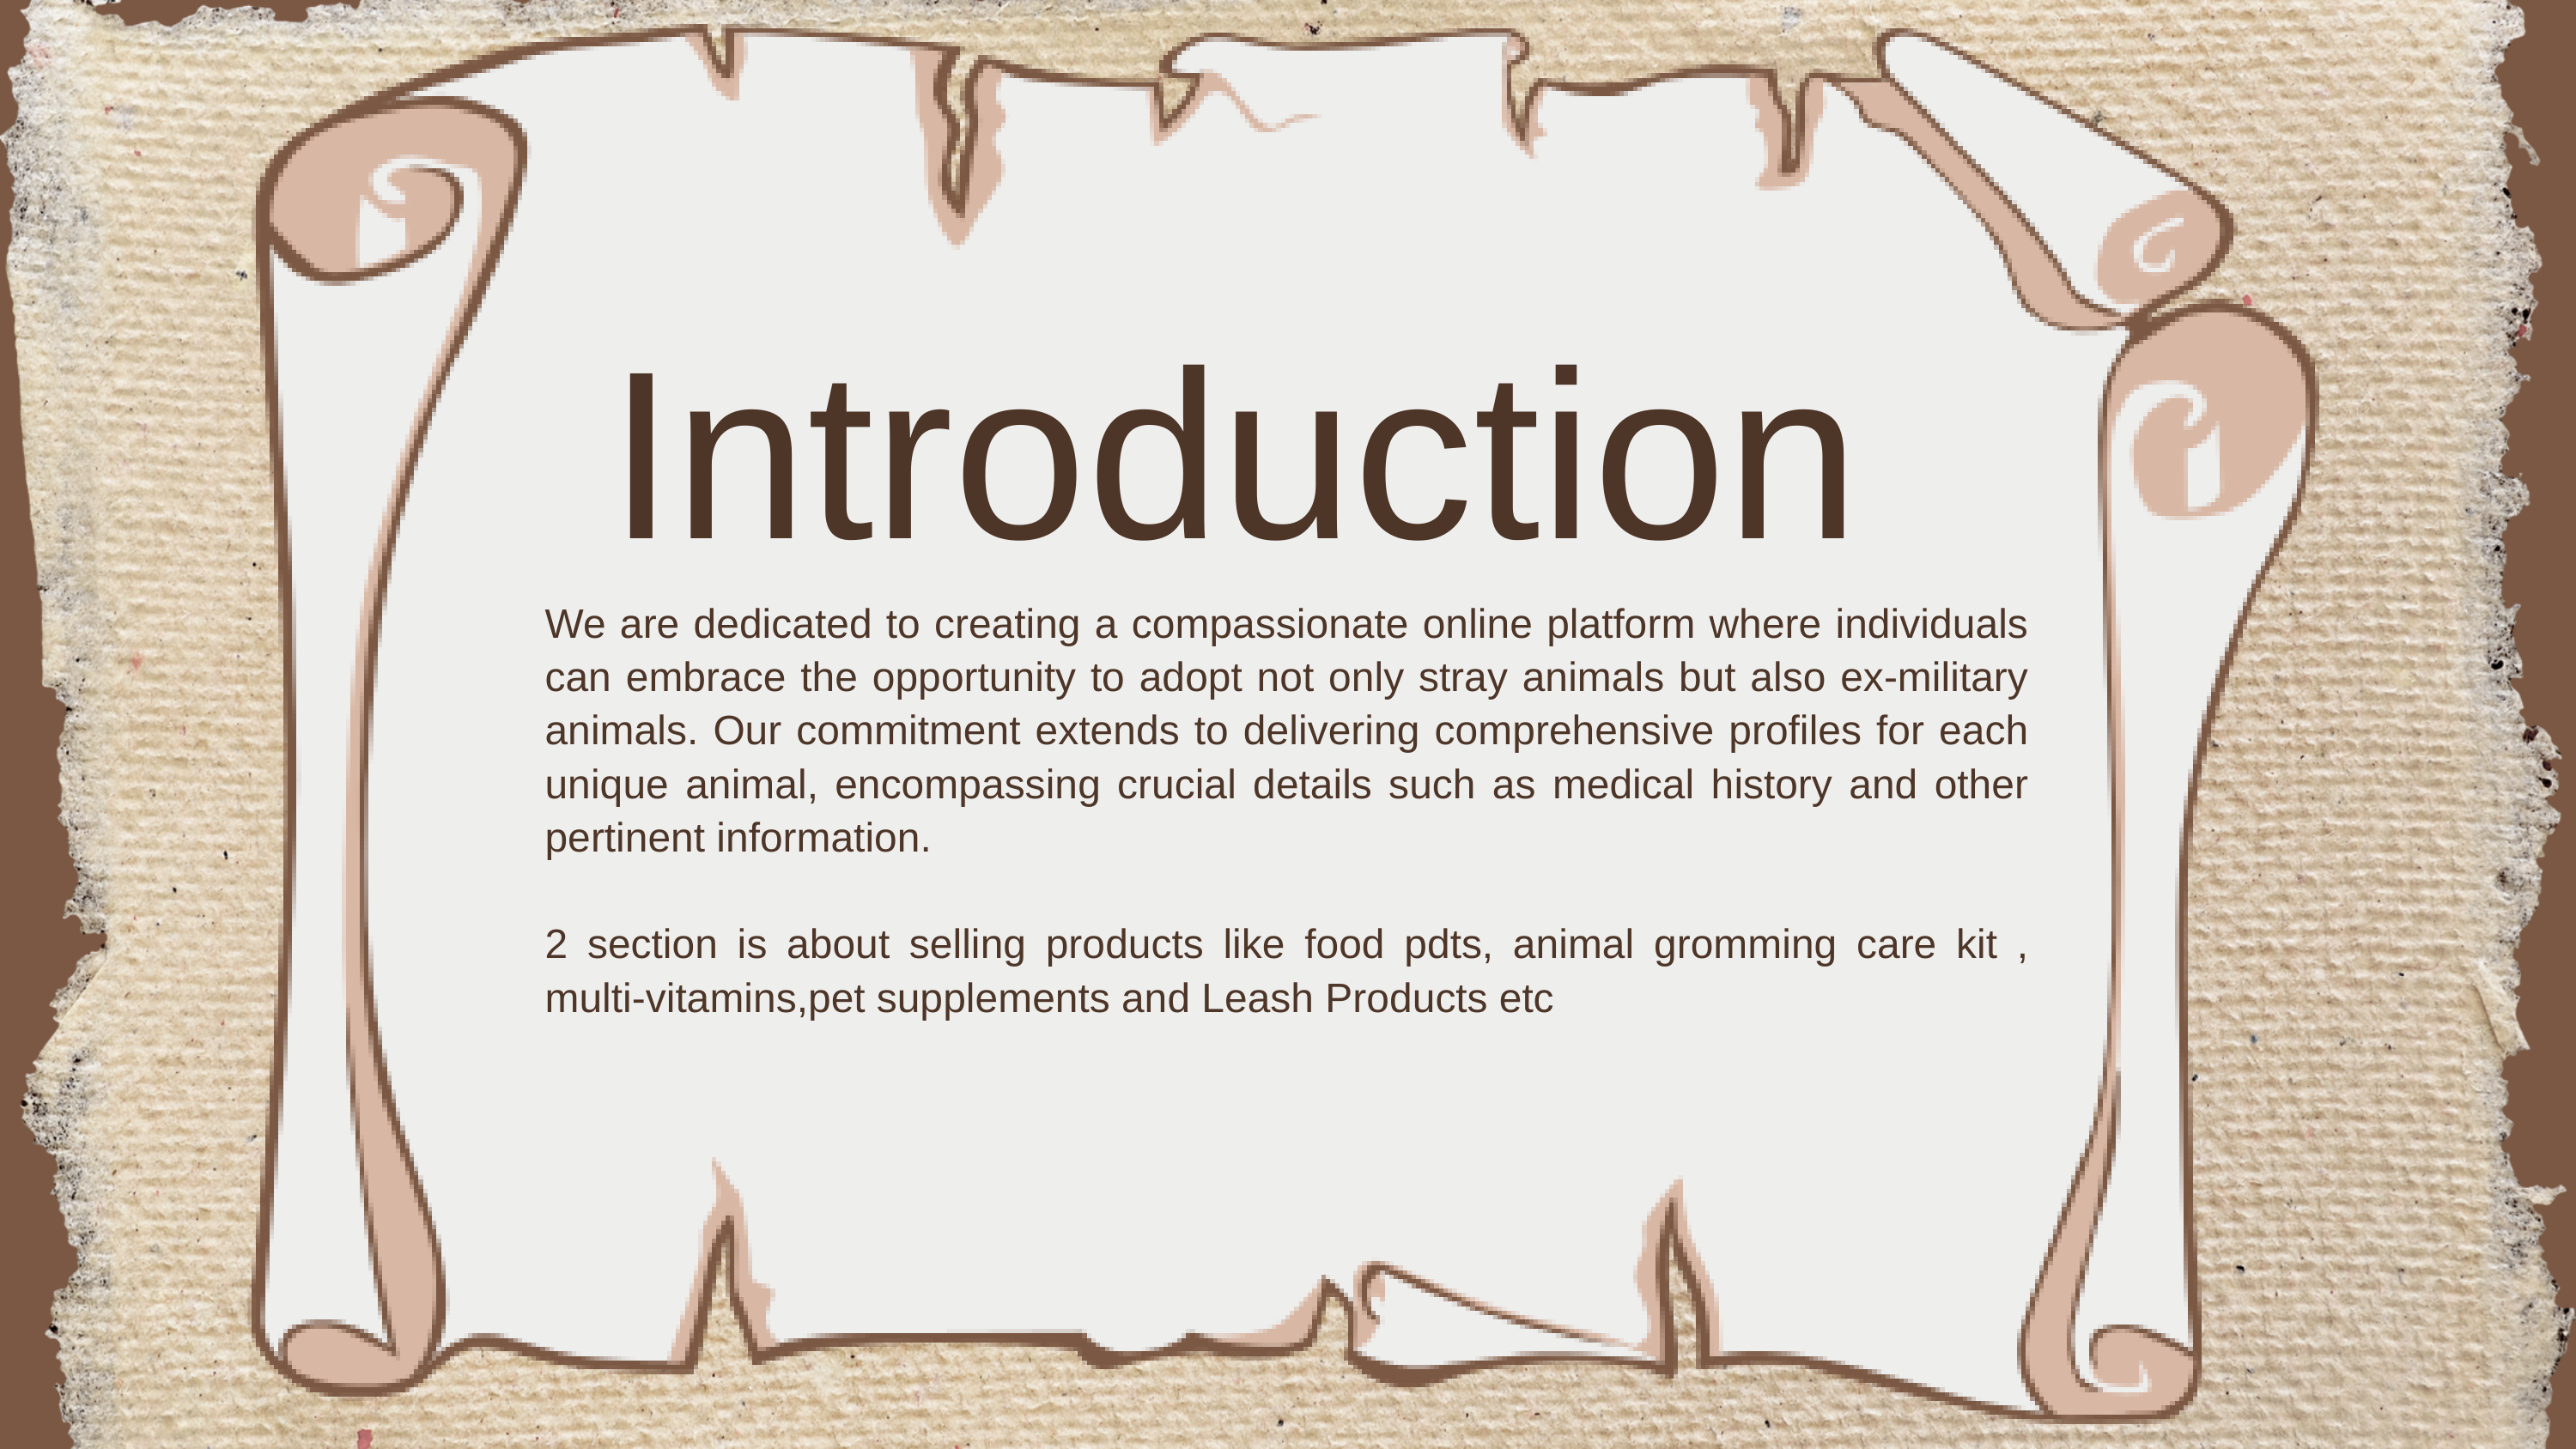

Introduction
We are dedicated to creating a compassionate online platform where individuals can embrace the opportunity to adopt not only stray animals but also ex-military animals. Our commitment extends to delivering comprehensive profiles for each unique animal, encompassing crucial details such as medical history and other pertinent information.

2 section is about selling products like food pdts, animal gromming care kit , multi-vitamins,pet supplements and Leash Products etc